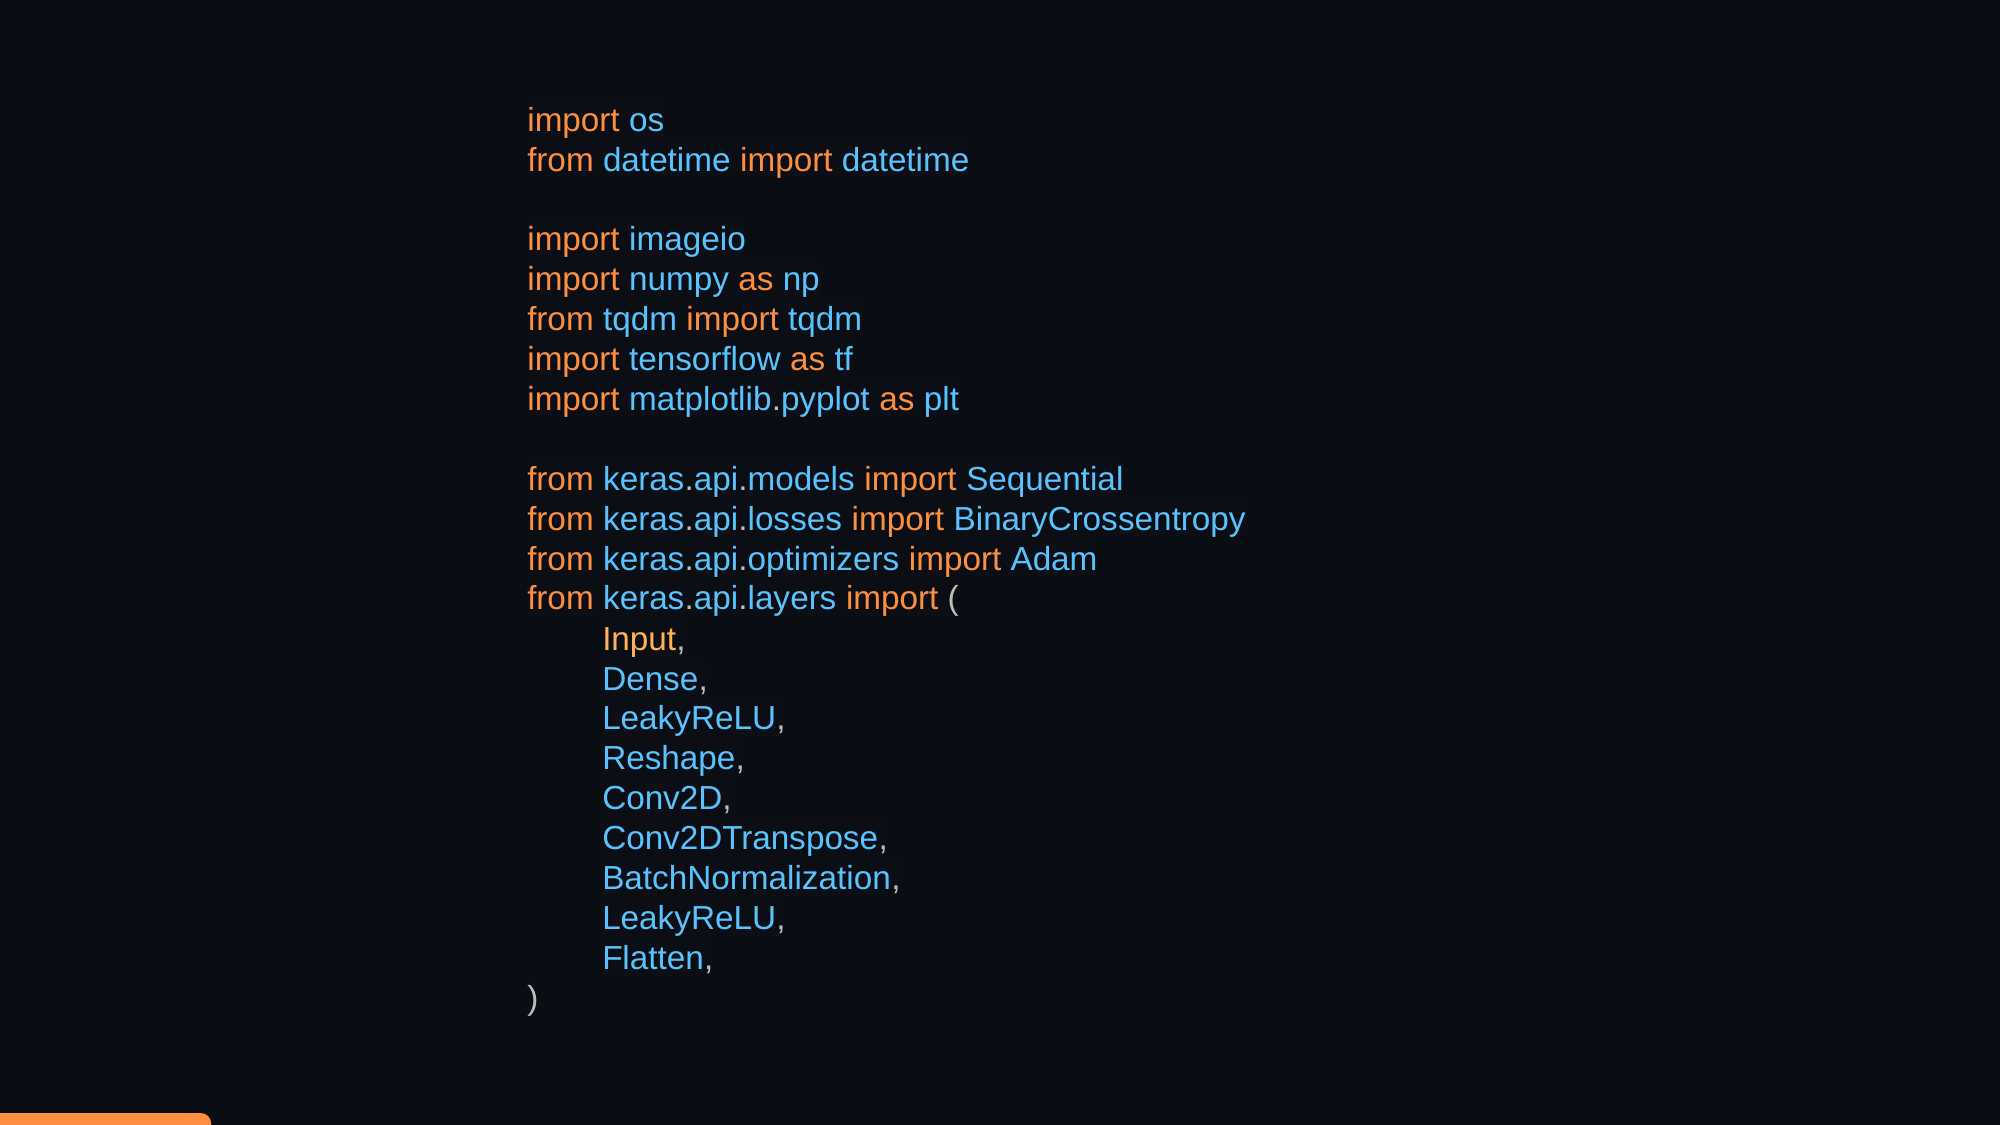

import os
from datetime import datetime
import imageio
import numpy as np
from tqdm import tqdm
import tensorflow as tf
import matplotlib.pyplot as plt
from keras.api.models import Sequential
from keras.api.losses import BinaryCrossentropy
from keras.api.optimizers import Adam
from keras.api.layers import (
Input,
Dense,
LeakyReLU,
Reshape,
Conv2D,
Conv2DTranspose,
BatchNormalization,
LeakyReLU,
Flatten,
)